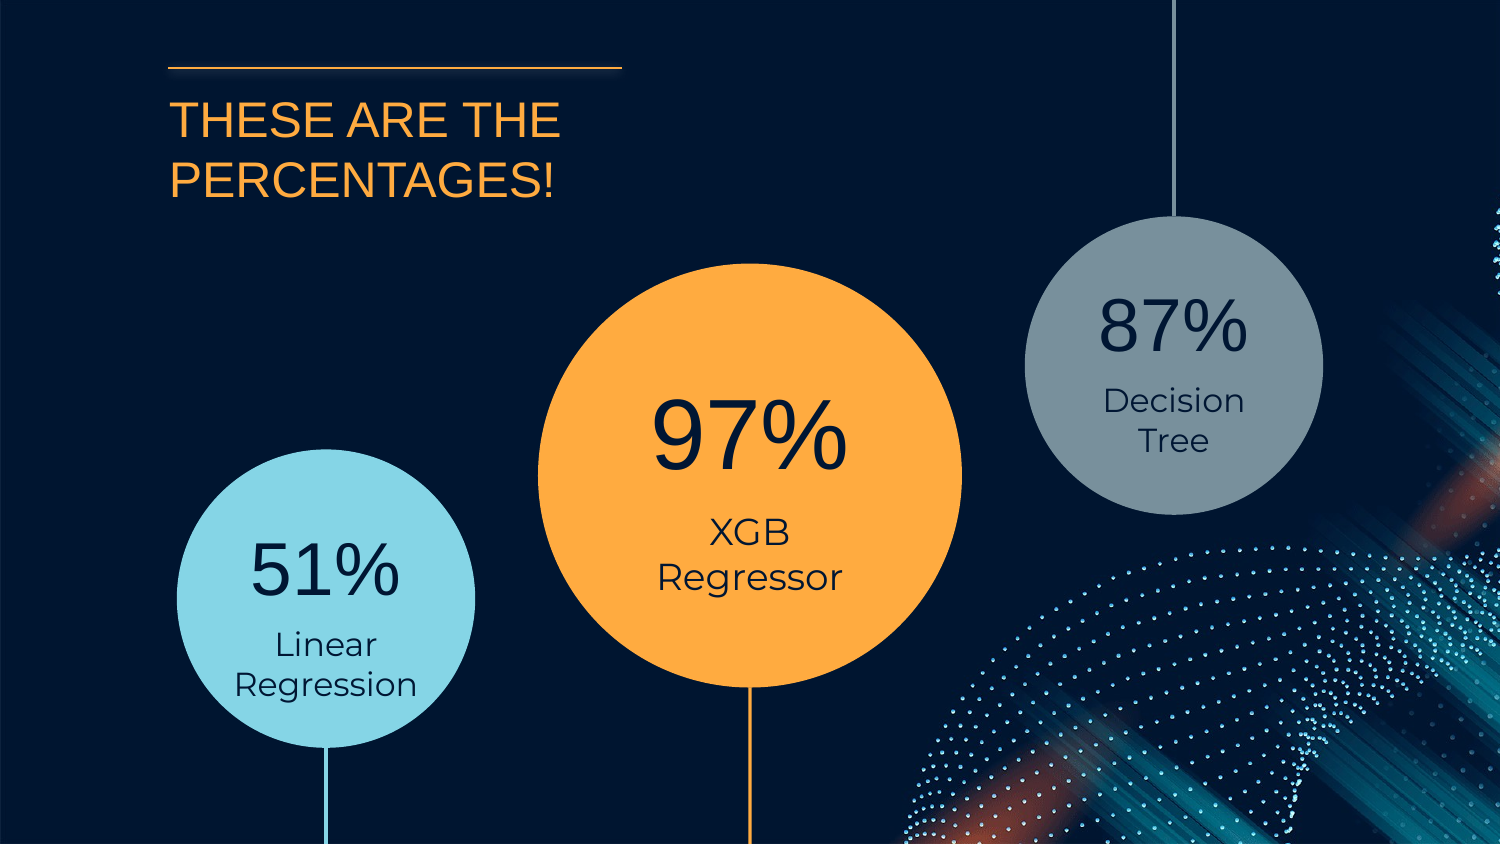

# THESE ARE THE PERCENTAGES!

87%

97%
Decision Tree

XGB Regressor
51%
Linear Regression